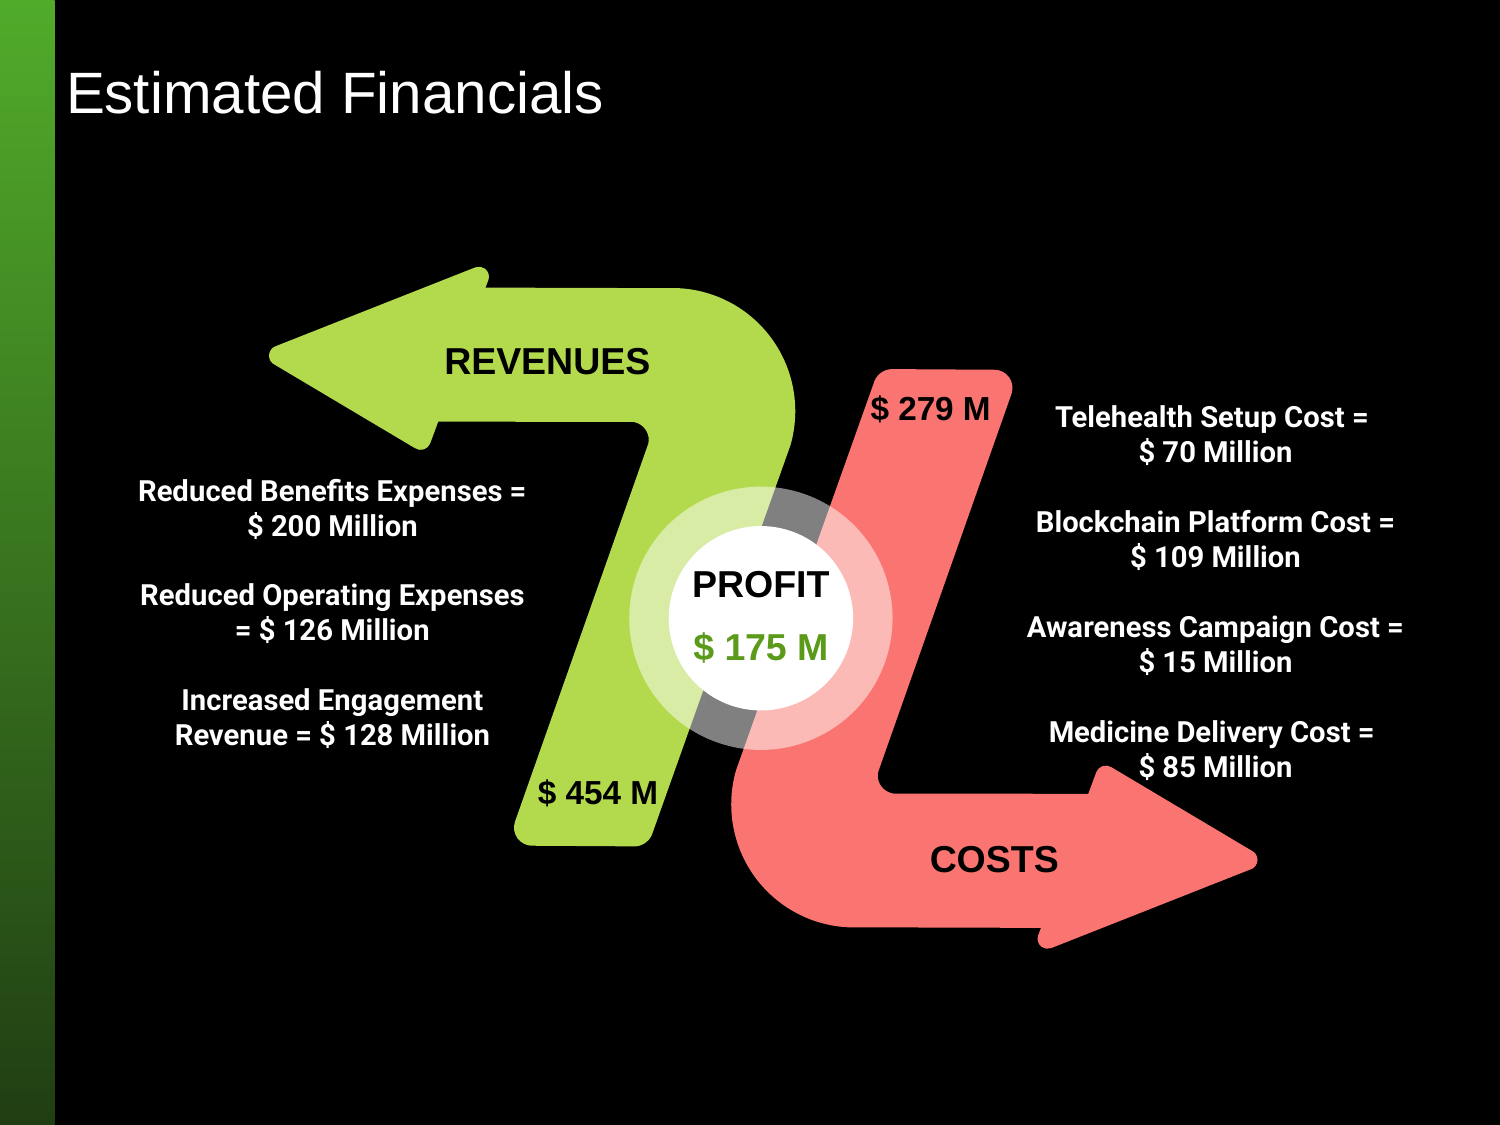

# Estimated Financials

REVENUES

Telehealth Setup Cost =
$ 70 Million

Blockchain Platform Cost = $ 109 Million

Awareness Campaign Cost = $ 15 Million

Medicine Delivery Cost =
$ 85 Million
$ 279 M
Reduced Benefits Expenses = $ 200 Million

Reduced Operating Expenses = $ 126 Million

Increased Engagement Revenue = $ 128 Million

PROFIT
$ 175 M
$ 454 M
COSTS